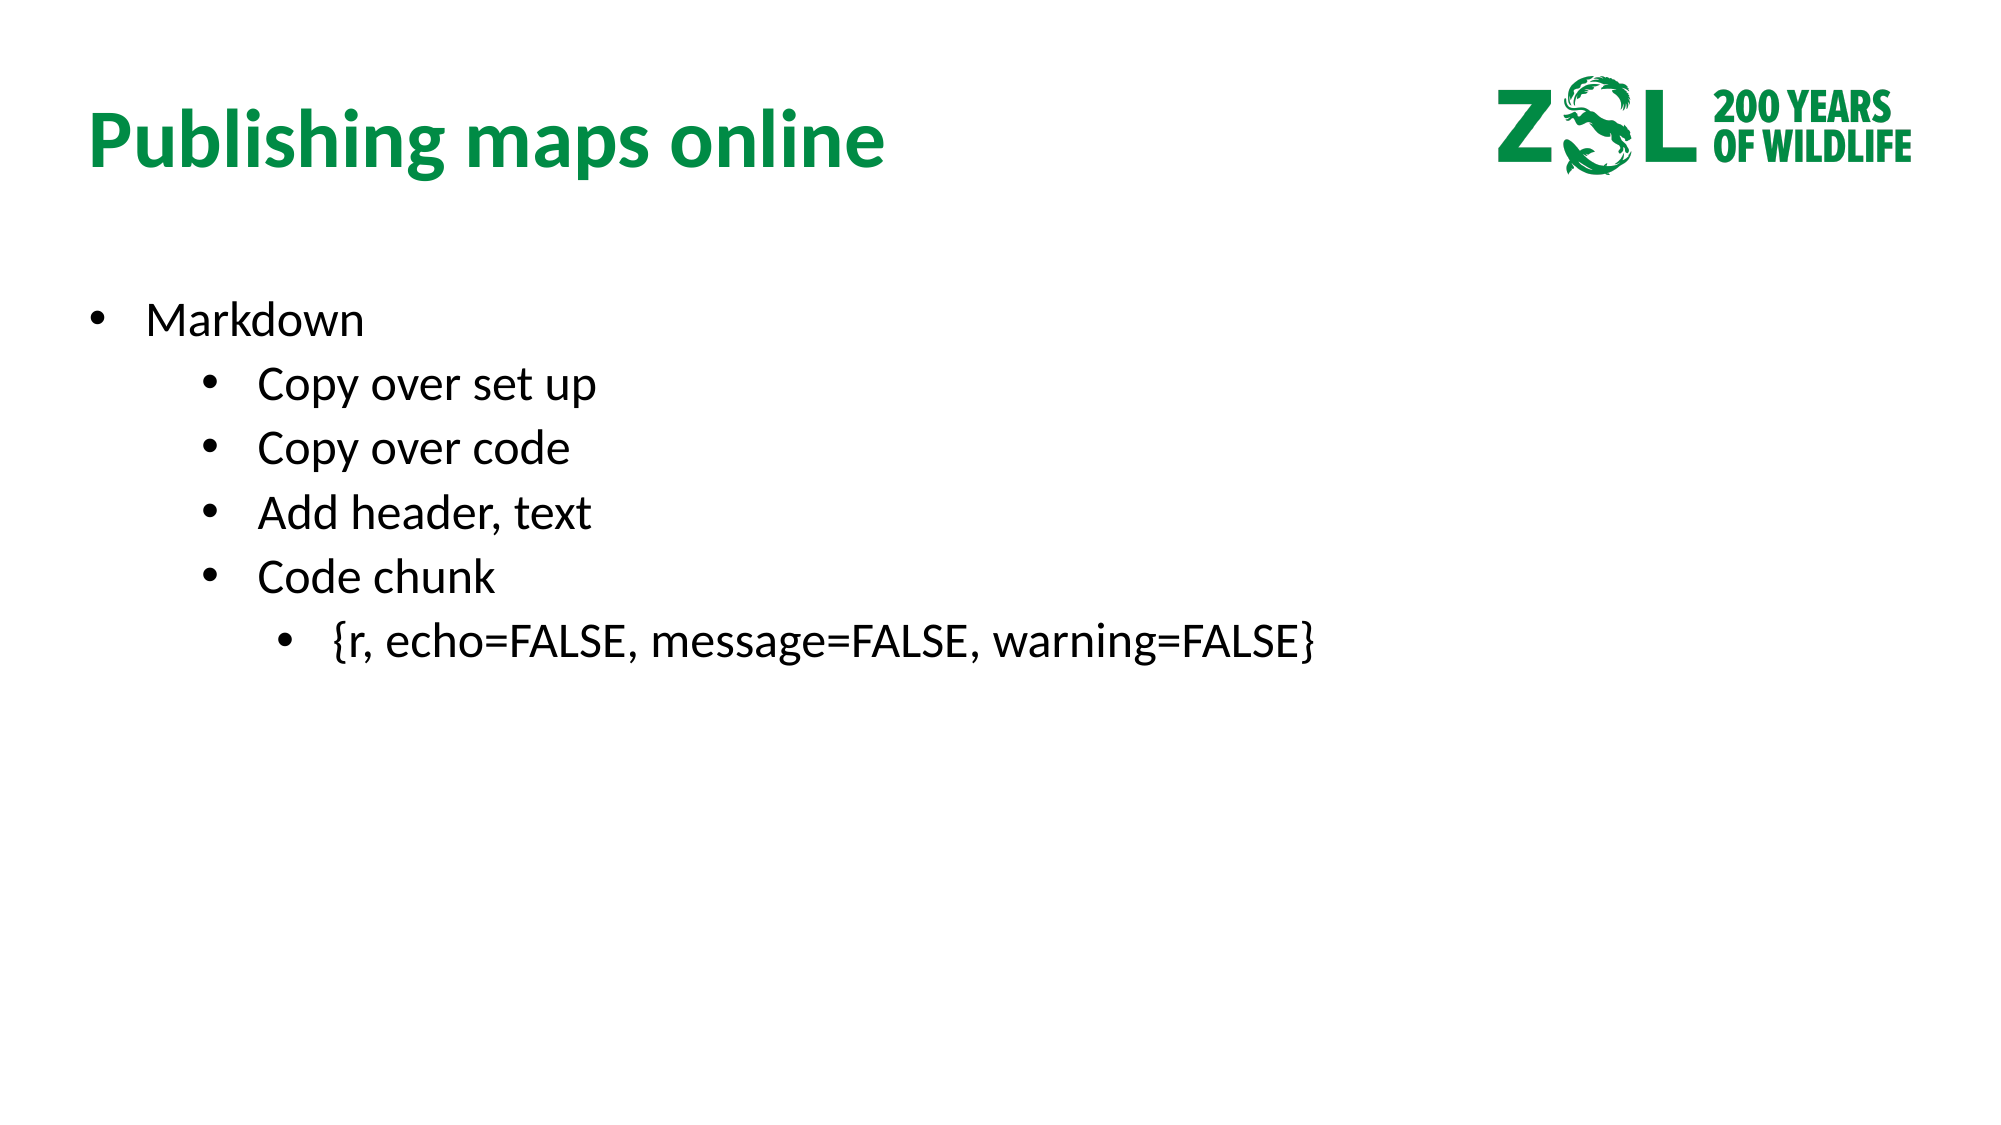

# Publishing maps online
Markdown
Copy over set up
Copy over code
Add header, text
Code chunk
{r, echo=FALSE, message=FALSE, warning=FALSE}